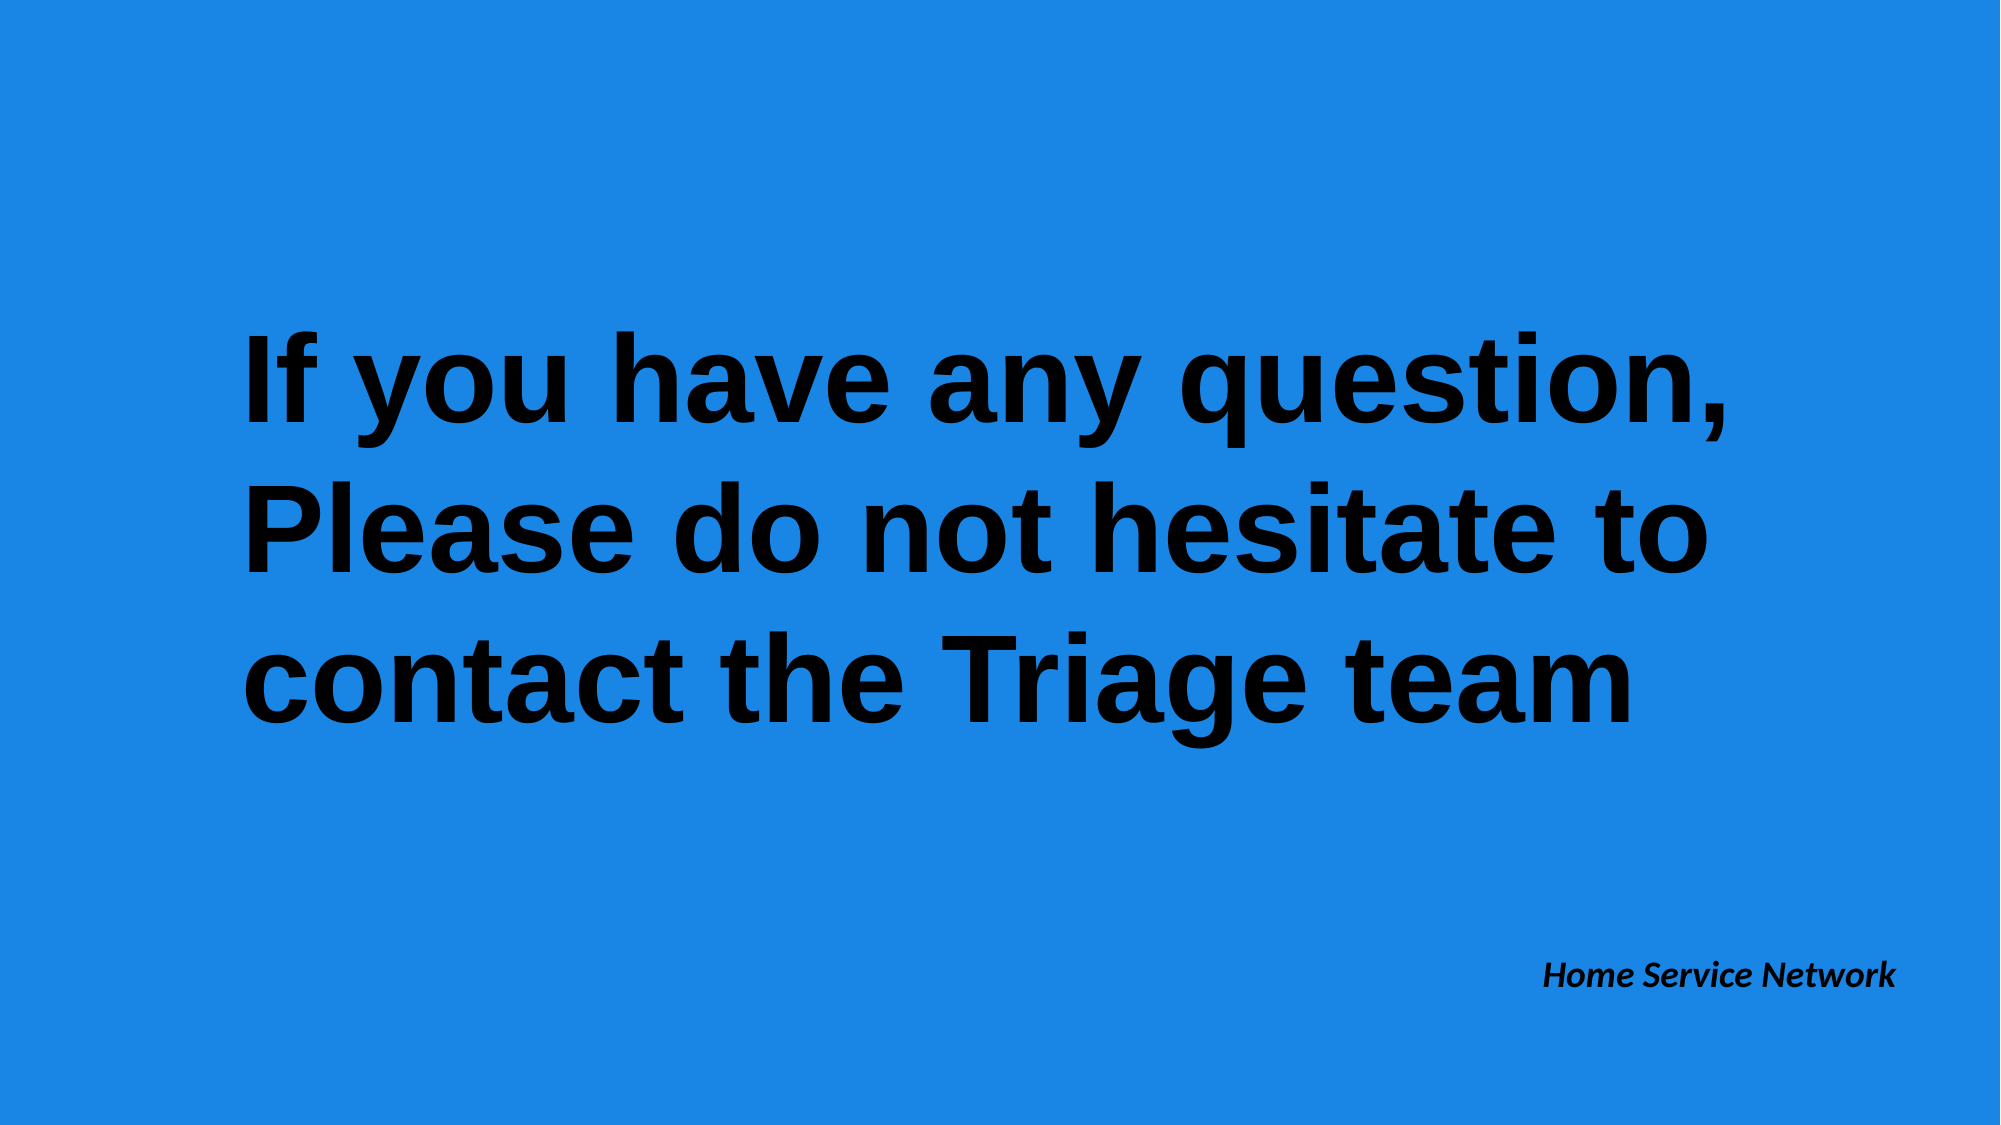

If you have any question,
Please do not hesitate to contact the Triage team
Home Service Network